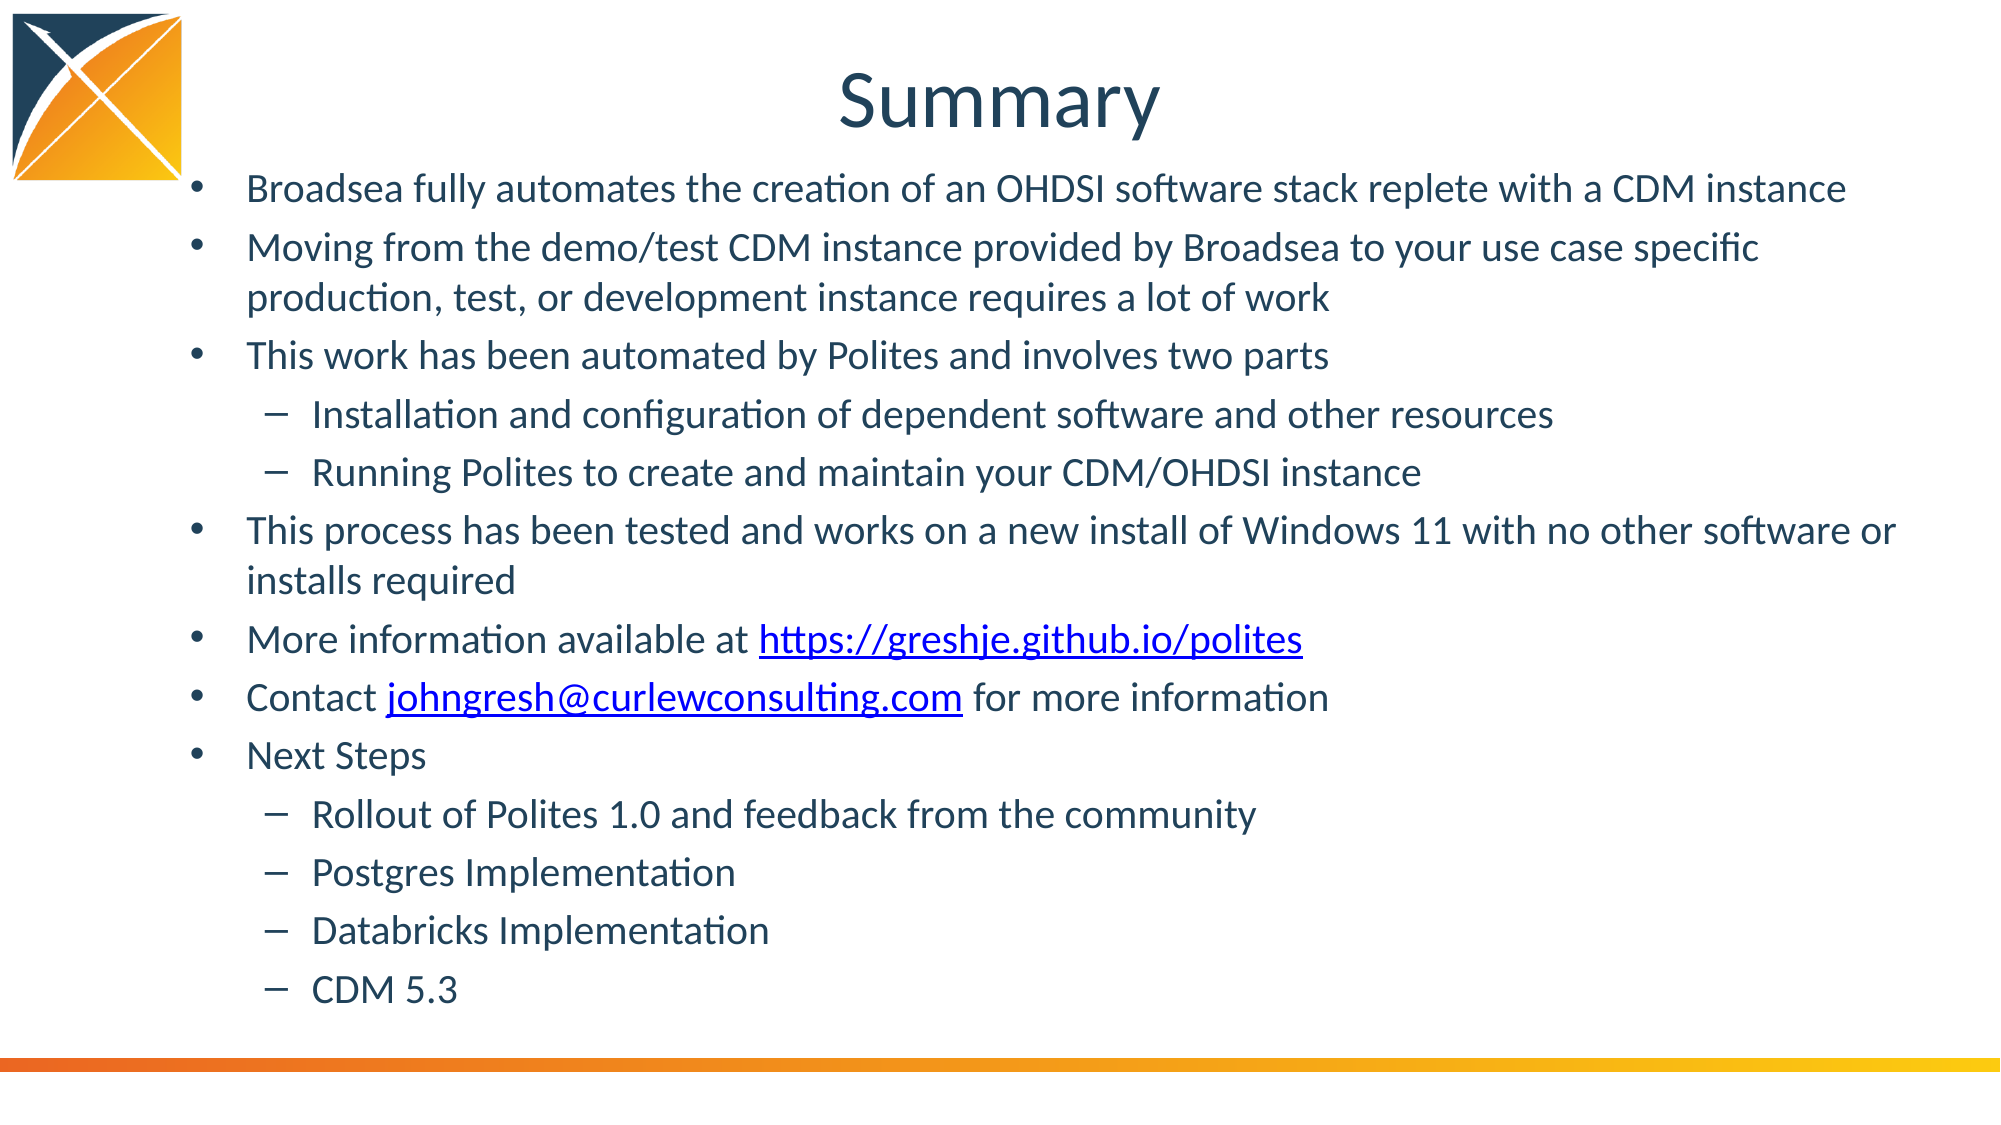

# Summary
Broadsea fully automates the creation of an OHDSI software stack replete with a CDM instance
Moving from the demo/test CDM instance provided by Broadsea to your use case specific production, test, or development instance requires a lot of work
This work has been automated by Polites and involves two parts
Installation and configuration of dependent software and other resources
Running Polites to create and maintain your CDM/OHDSI instance
This process has been tested and works on a new install of Windows 11 with no other software or installs required
More information available at https://greshje.github.io/polites
Contact johngresh@curlewconsulting.com for more information
Next Steps
Rollout of Polites 1.0 and feedback from the community
Postgres Implementation
Databricks Implementation
CDM 5.3